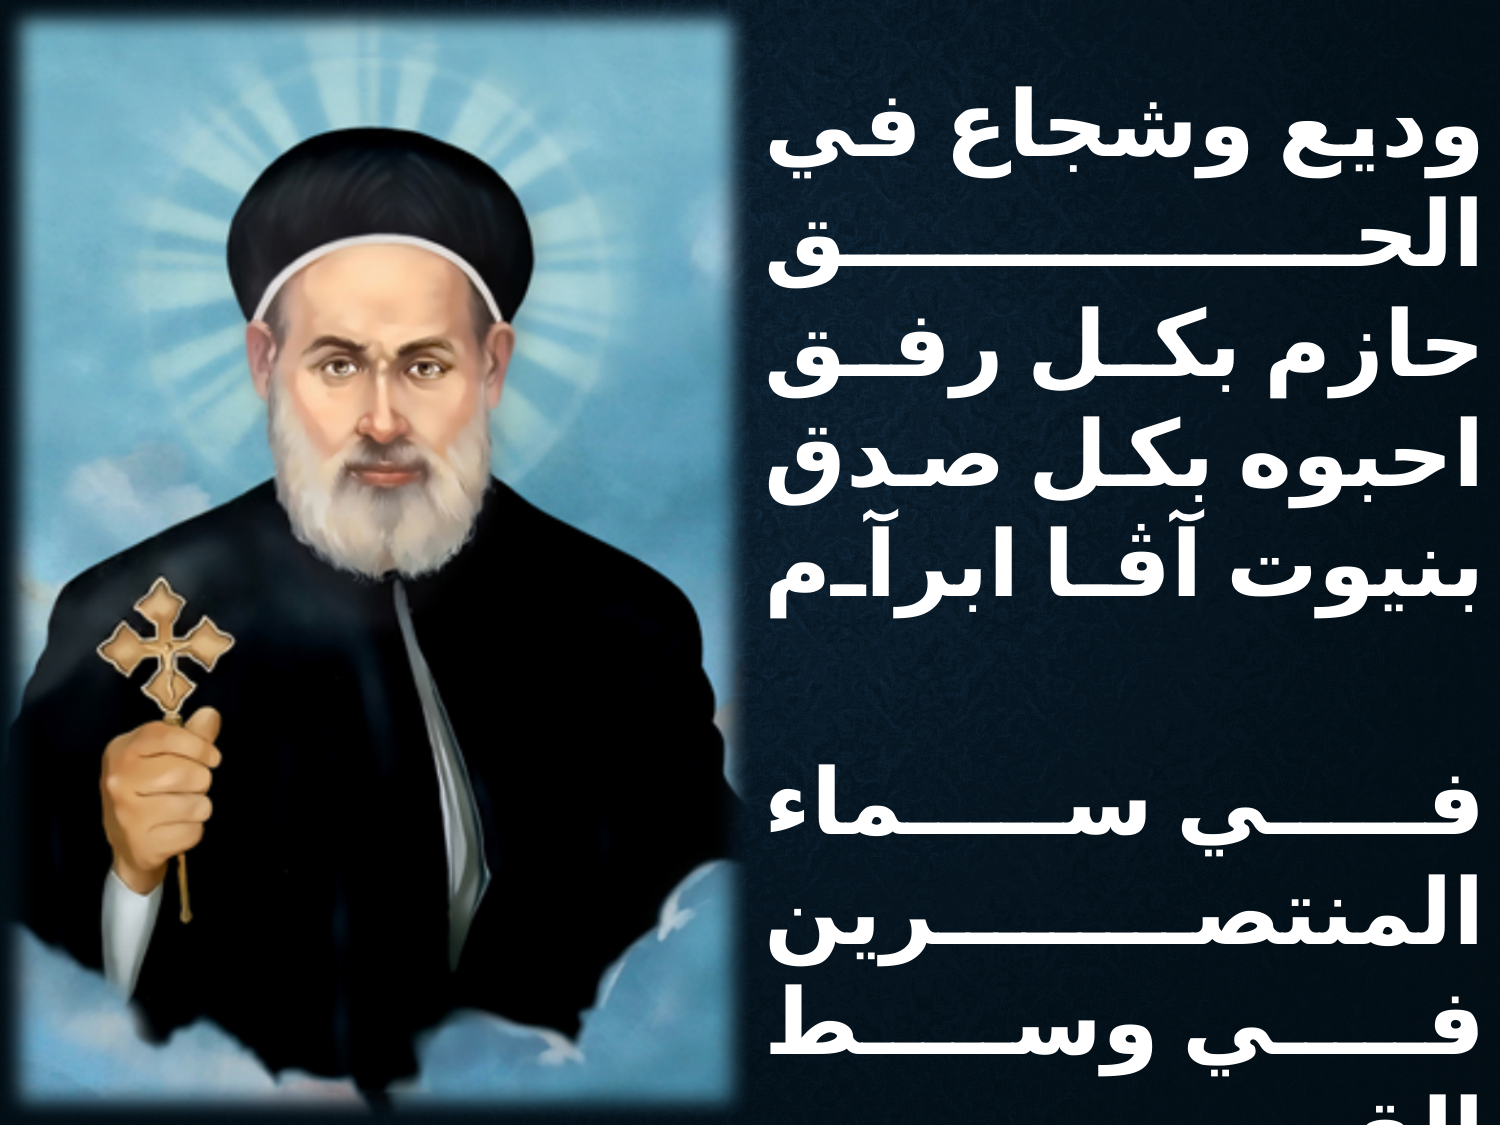

وديع وشجاع في الحق
حازم بكل رفق
احبوه بكل صدق
بنيوت آڤا ابرآم
في سماء المنتصرين
في وسط القديسين
يشفع في كل حين
بنيوت آڤا ابرآم